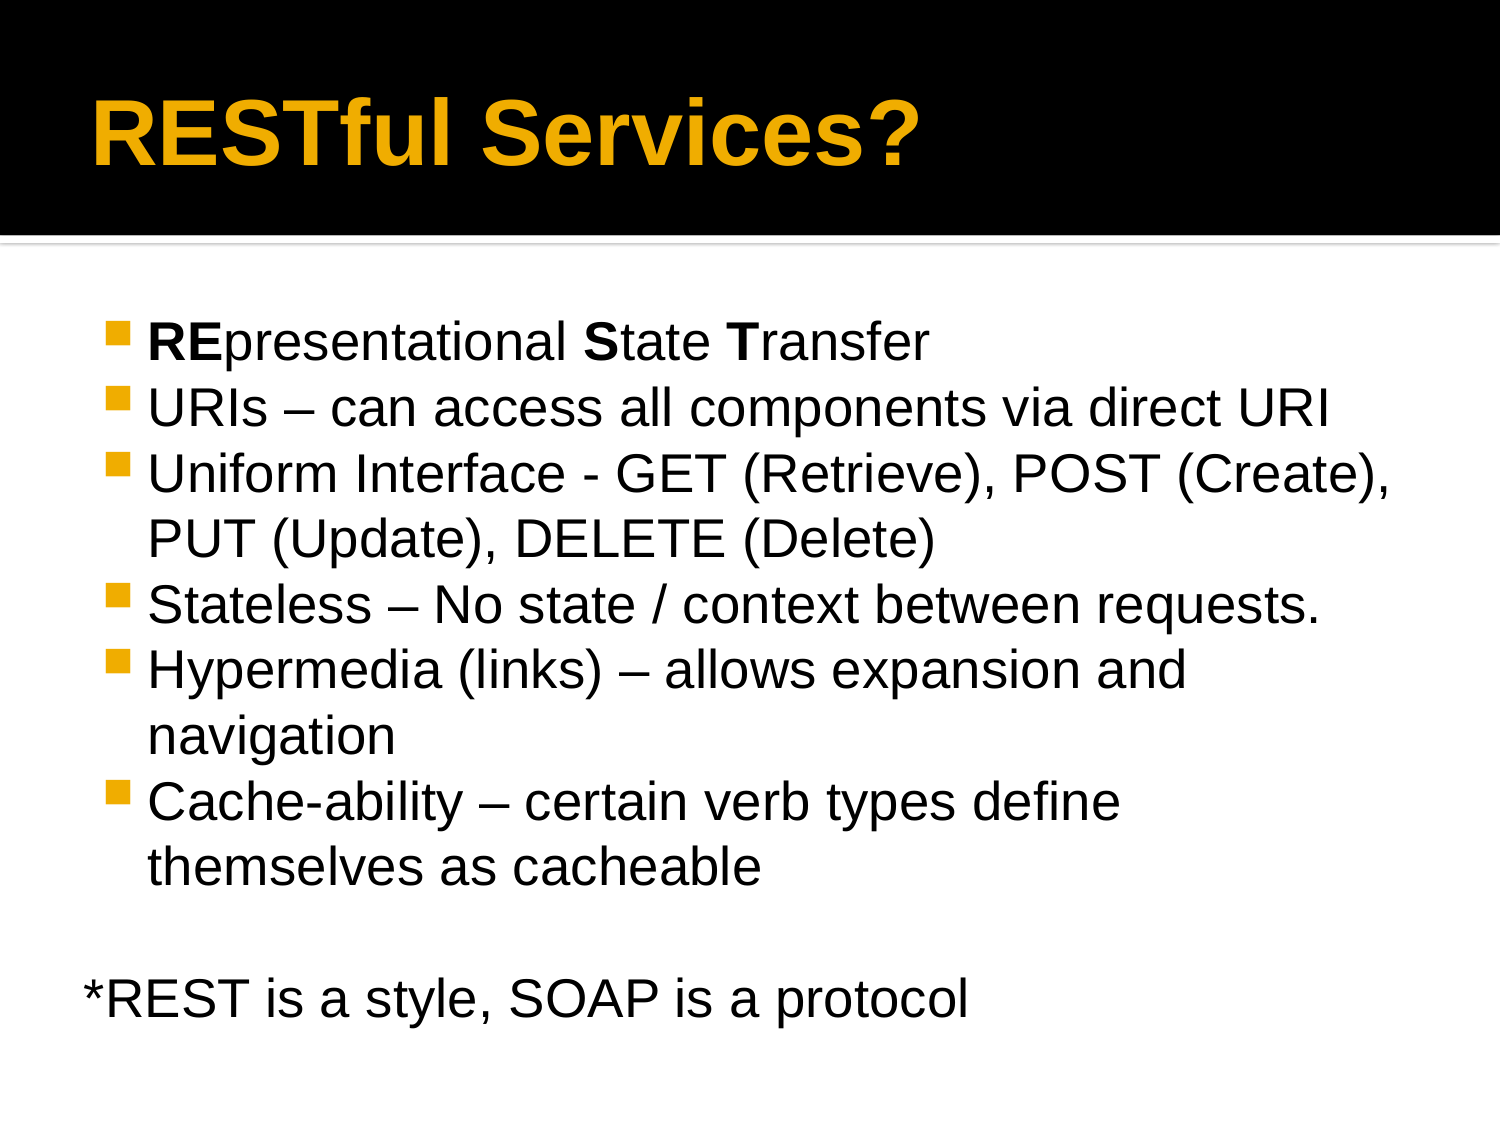

# RESTful Services?
REpresentational State Transfer
URIs – can access all components via direct URI
Uniform Interface - GET (Retrieve), POST (Create),  PUT (Update), DELETE (Delete)
Stateless – No state / context between requests.
Hypermedia (links) – allows expansion and navigation
Cache-ability – certain verb types define themselves as cacheable

*REST is a style, SOAP is a protocol